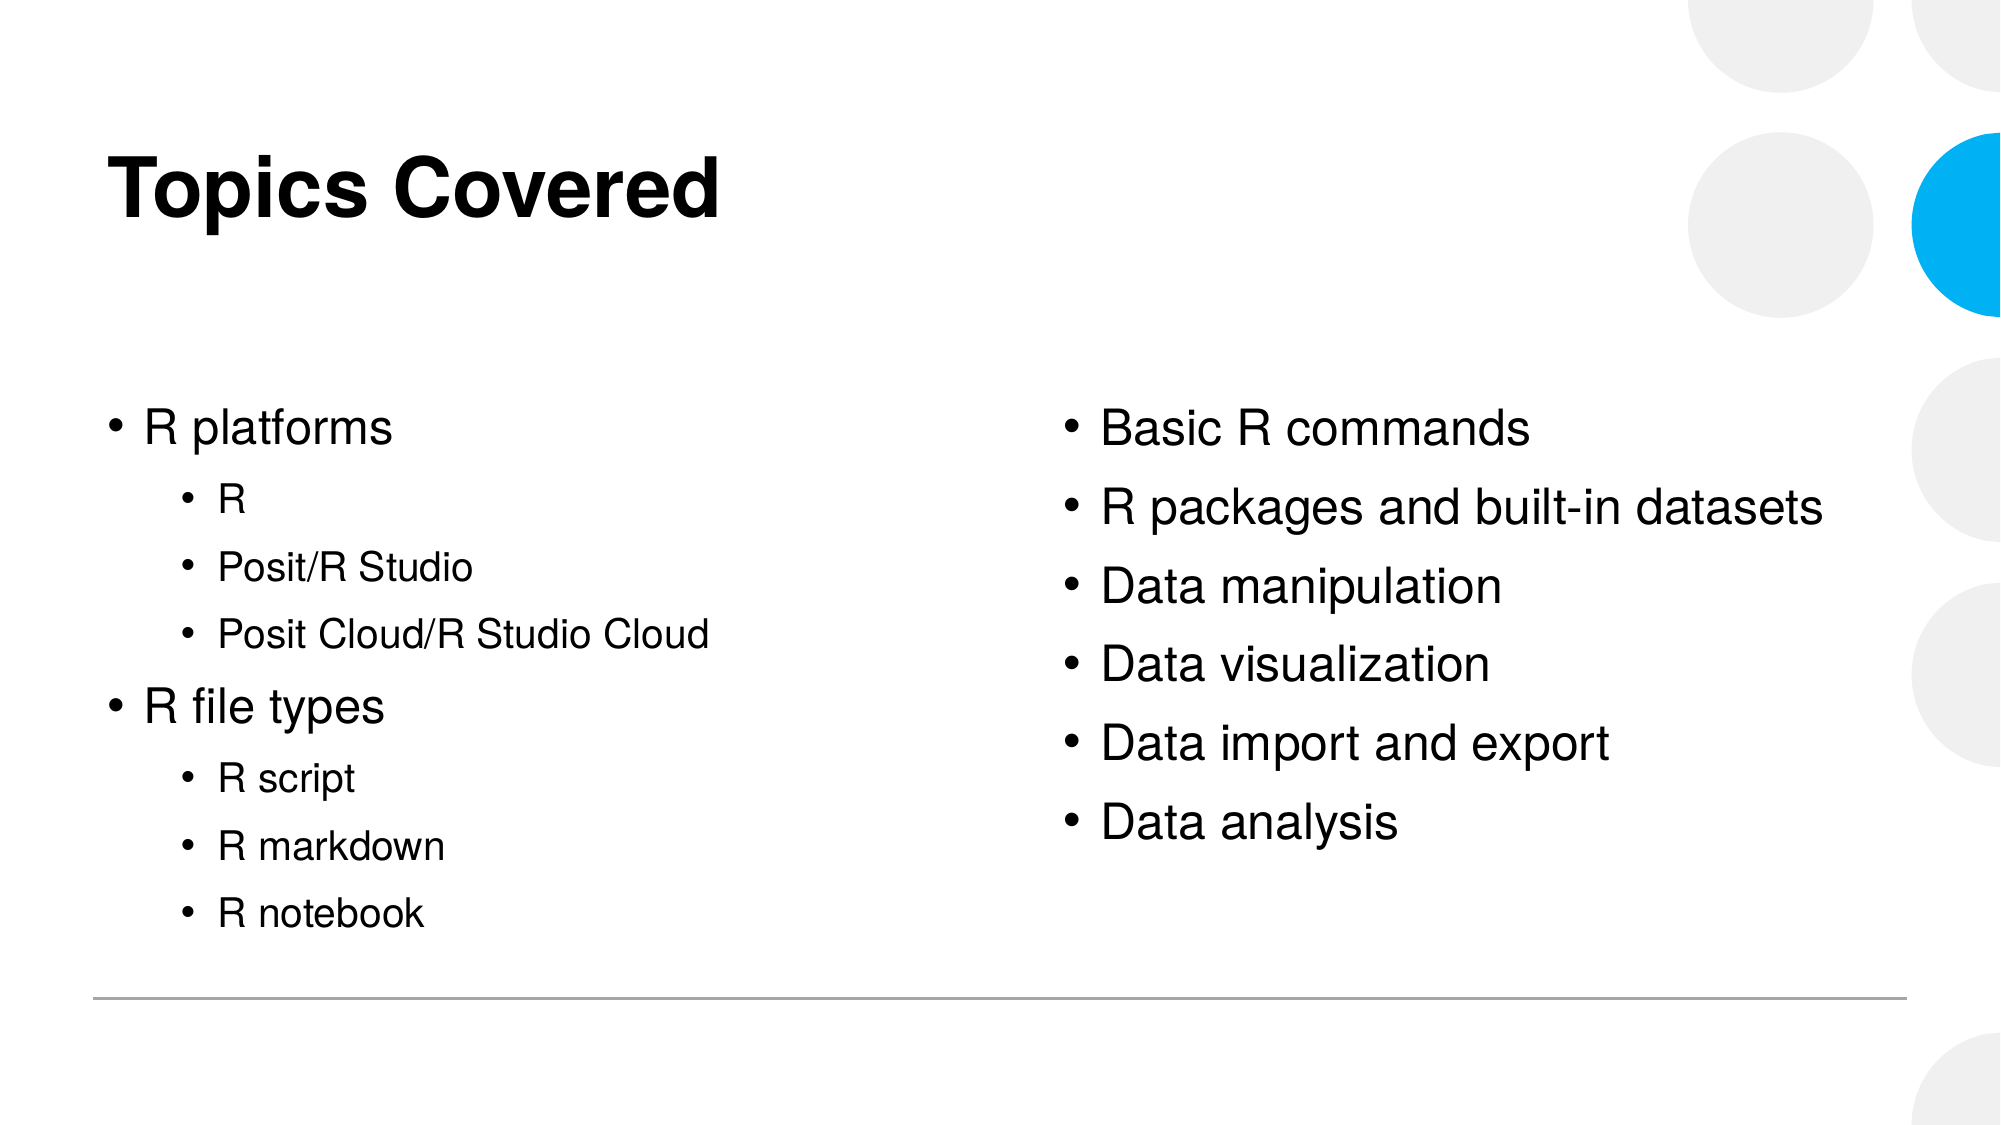

# Topics Covered
R platforms
R
Posit/R Studio
Posit Cloud/R Studio Cloud
R file types
R script
R markdown
R notebook
Basic R commands
R packages and built-in datasets
Data manipulation
Data visualization
Data import and export
Data analysis